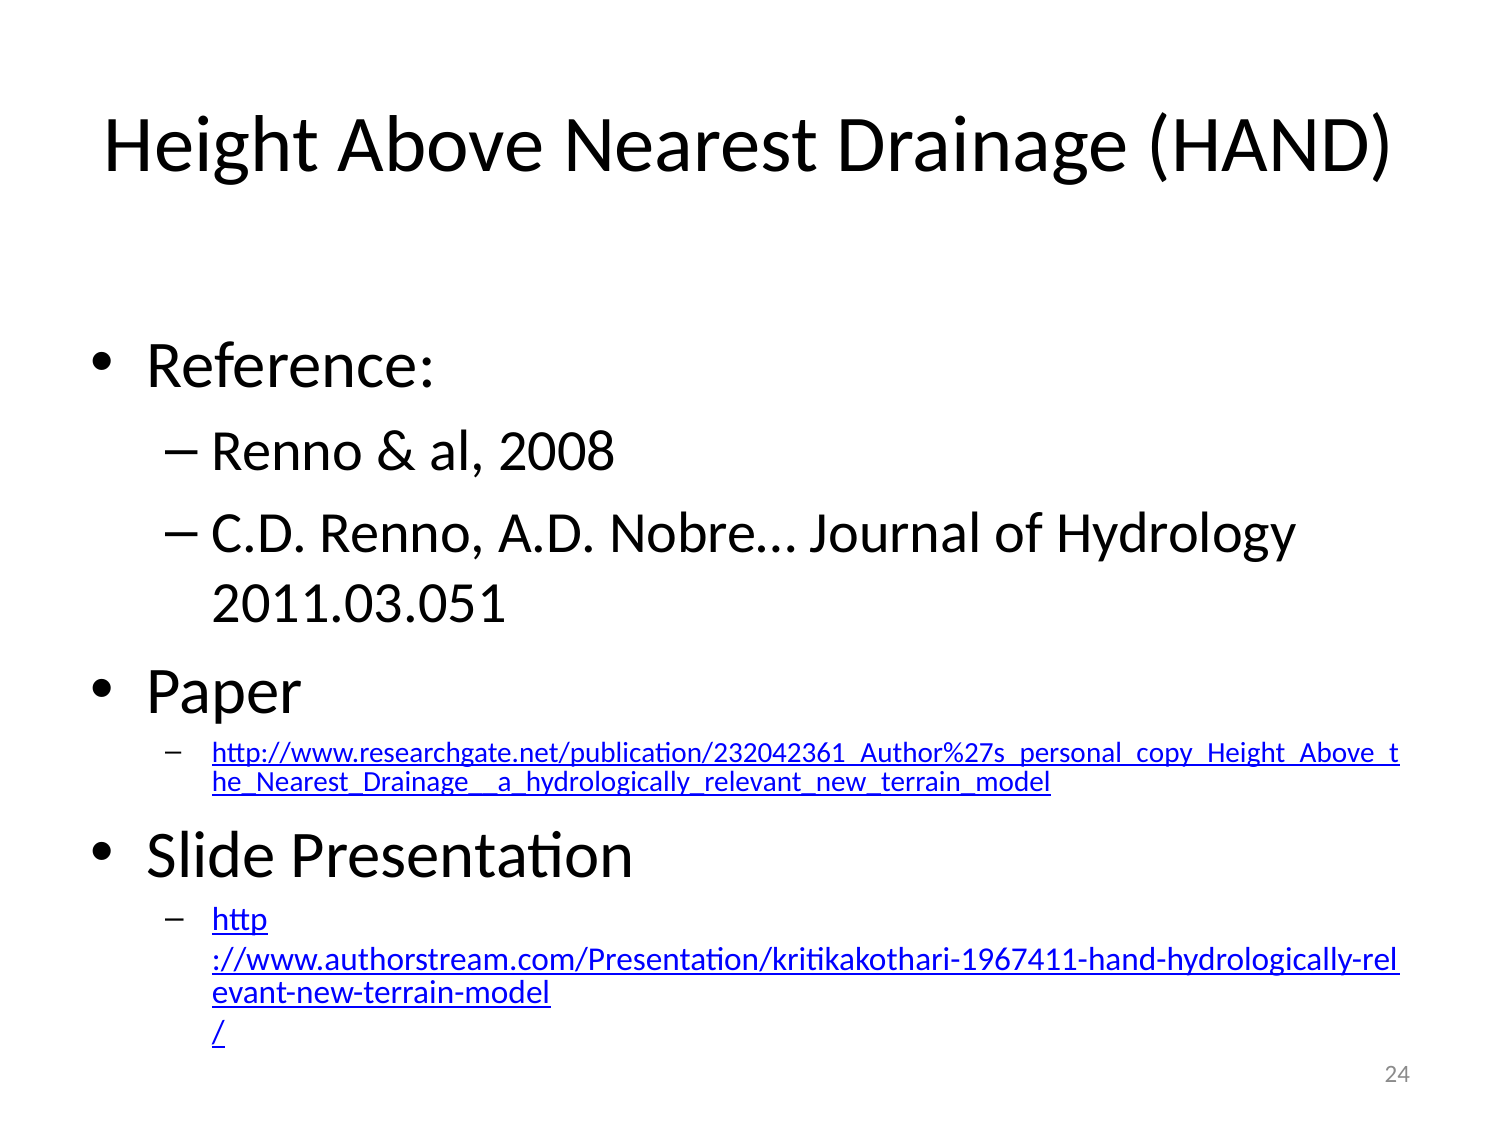

# Height Above Nearest Drainage (HAND)
Reference:
Renno & al, 2008
C.D. Renno, A.D. Nobre… Journal of Hydrology 2011.03.051
Paper
http://www.researchgate.net/publication/232042361_Author%27s_personal_copy_Height_Above_the_Nearest_Drainage__a_hydrologically_relevant_new_terrain_model
Slide Presentation
http://www.authorstream.com/Presentation/kritikakothari-1967411-hand-hydrologically-relevant-new-terrain-model/
24